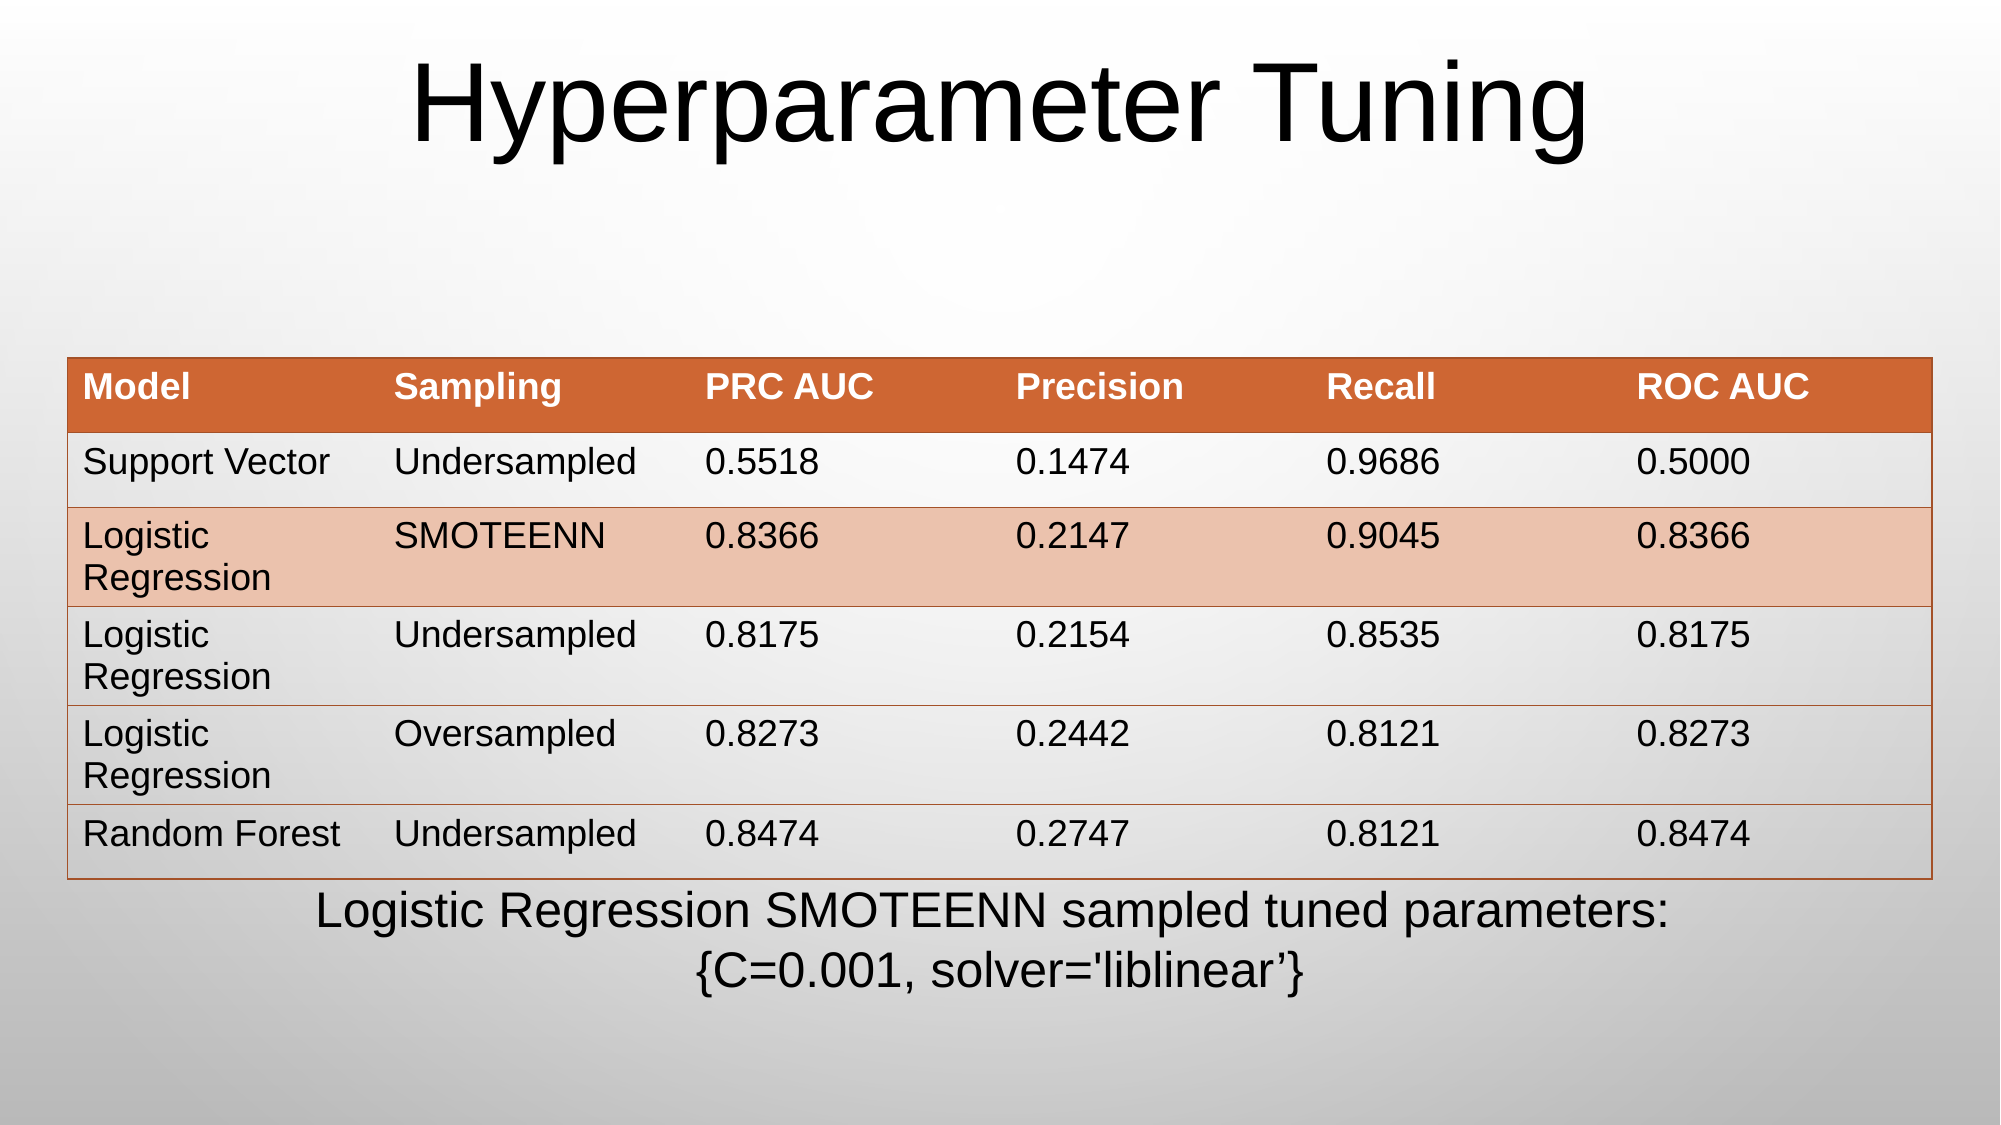

Hyperparameter Tuning
| Model | Sampling | PRC AUC | Precision | Recall | ROC AUC |
| --- | --- | --- | --- | --- | --- |
| Support Vector | Undersampled | 0.5518 | 0.1474 | 0.9686 | 0.5000 |
| Logistic Regression | SMOTEENN | 0.8366 | 0.2147 | 0.9045 | 0.8366 |
| Logistic Regression | Undersampled | 0.8175 | 0.2154 | 0.8535 | 0.8175 |
| Logistic Regression | Oversampled | 0.8273 | 0.2442 | 0.8121 | 0.8273 |
| Random Forest | Undersampled | 0.8474 | 0.2747 | 0.8121 | 0.8474 |
Logistic Regression SMOTEENN sampled tuned parameters:
{C=0.001, solver='liblinear’}